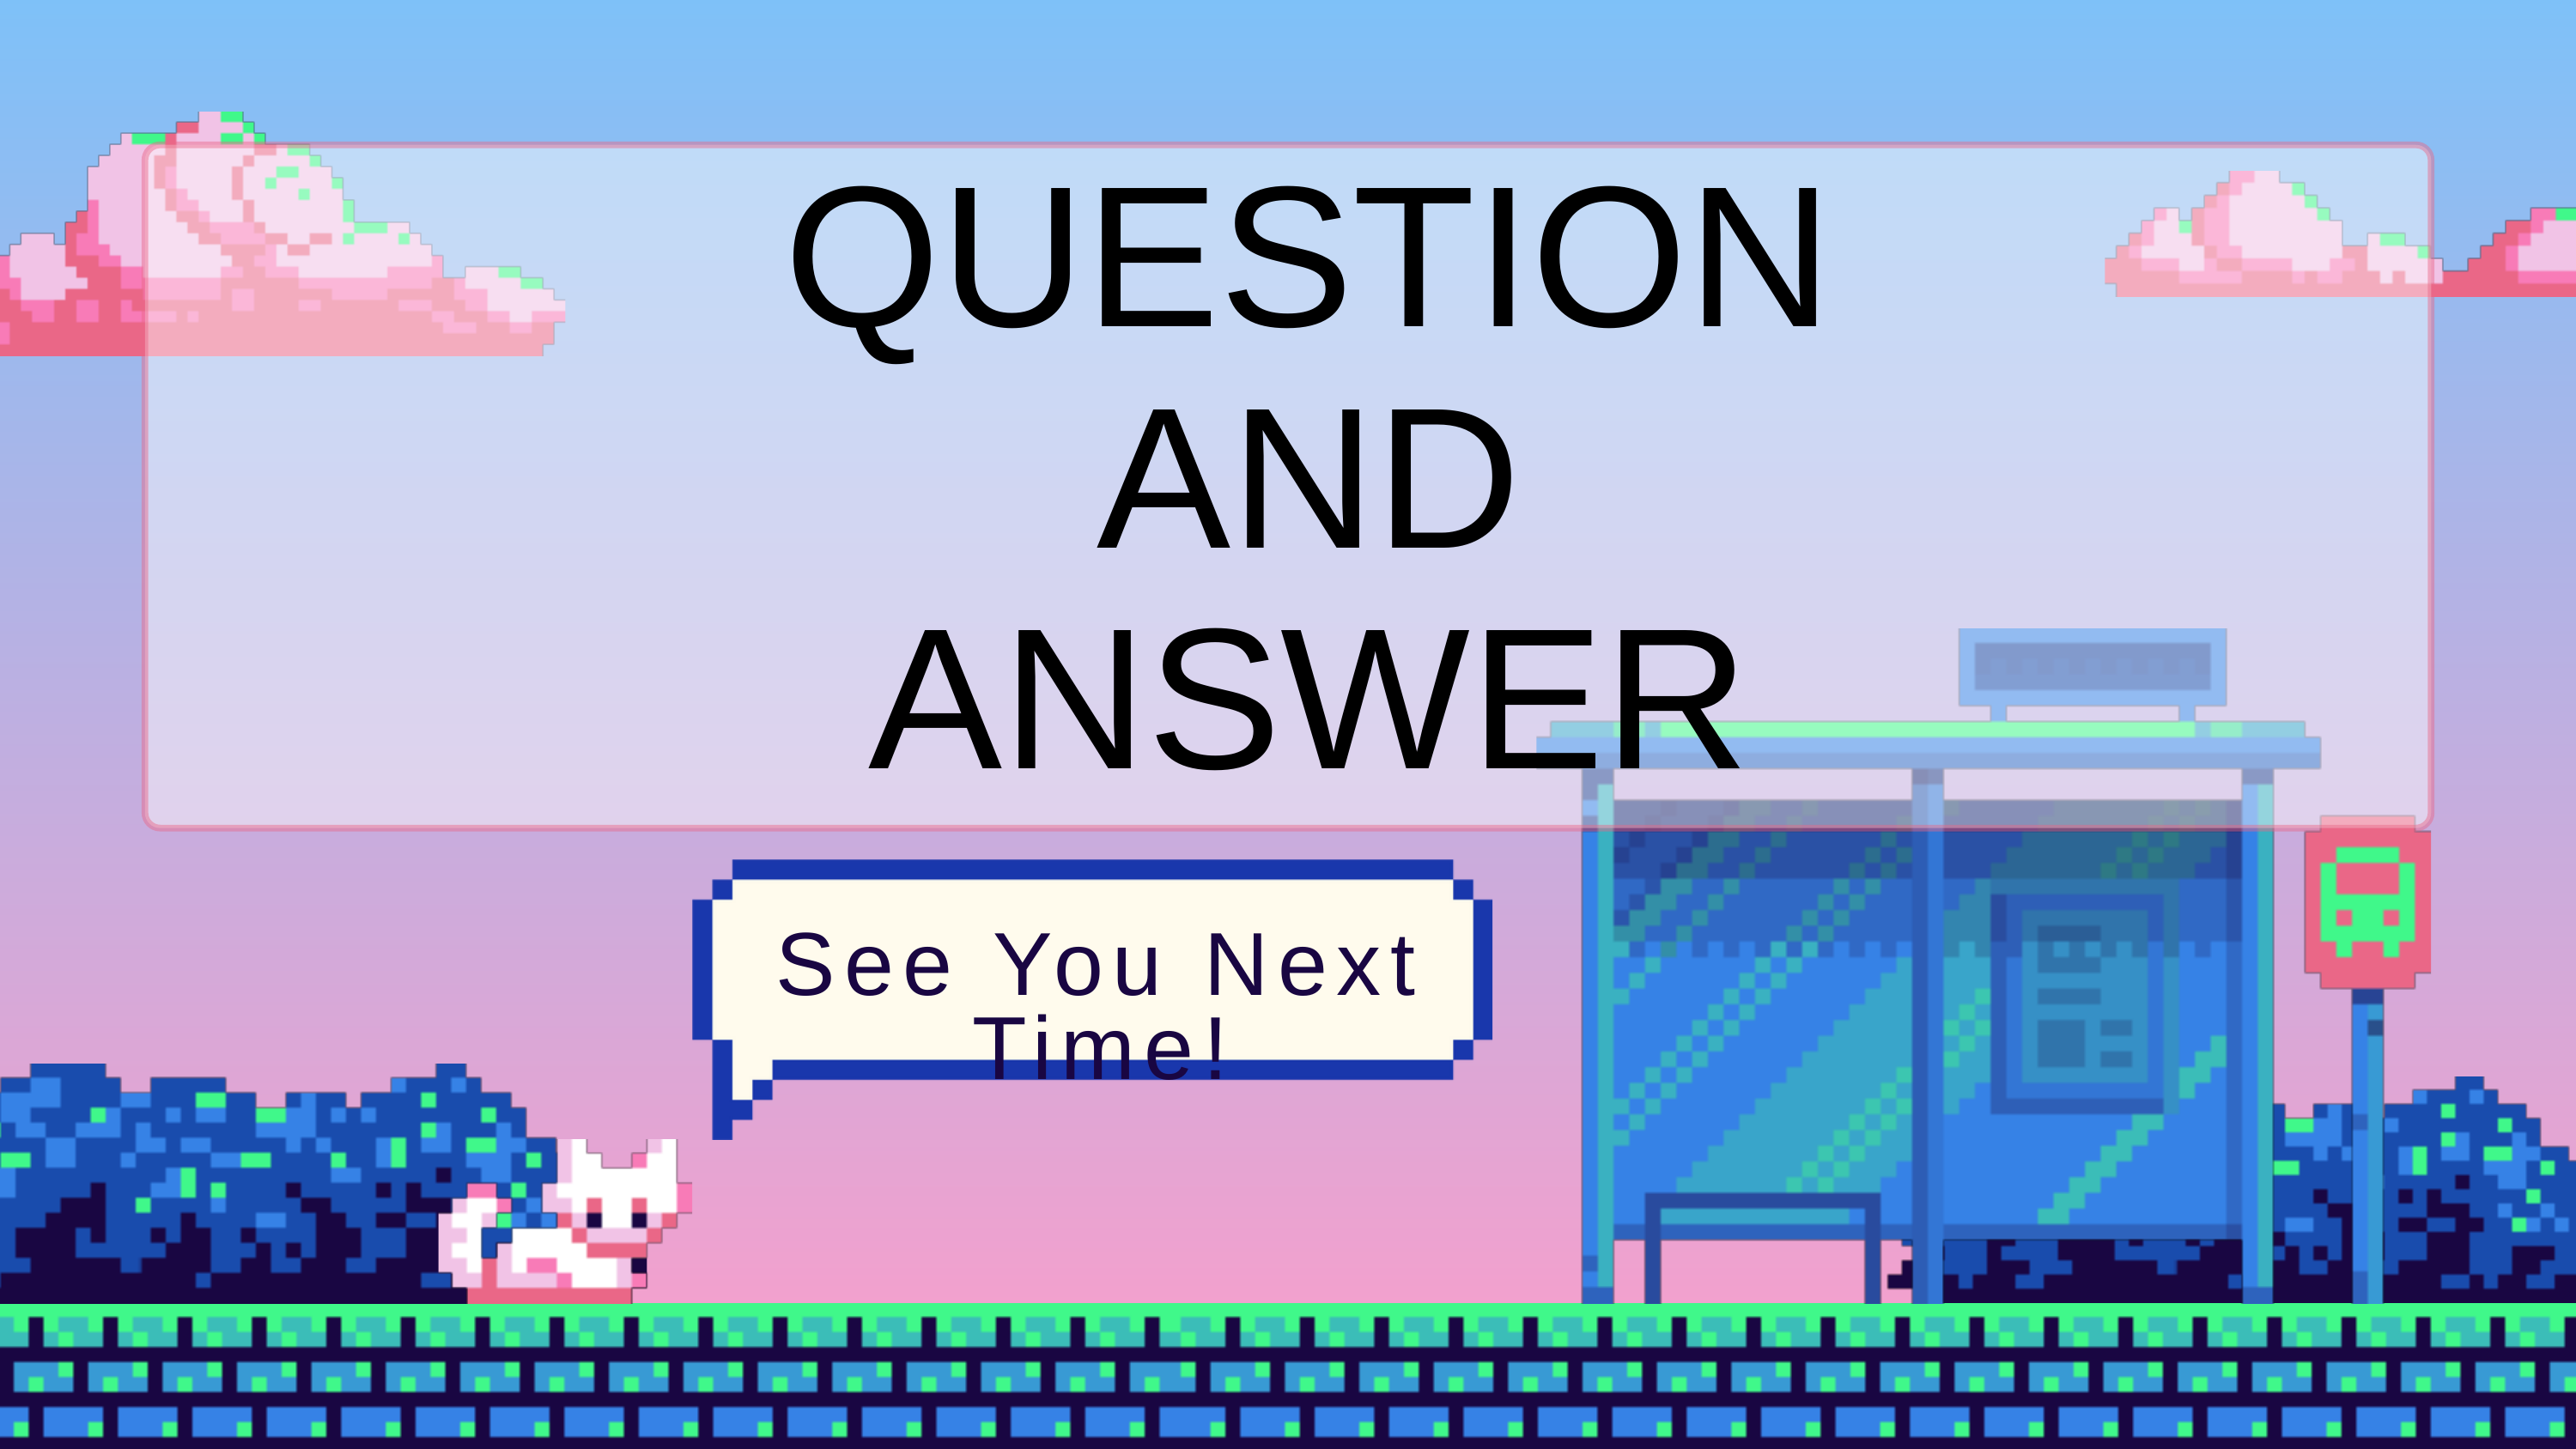

QUESTION
AND
ANSWER

See You Next Time!